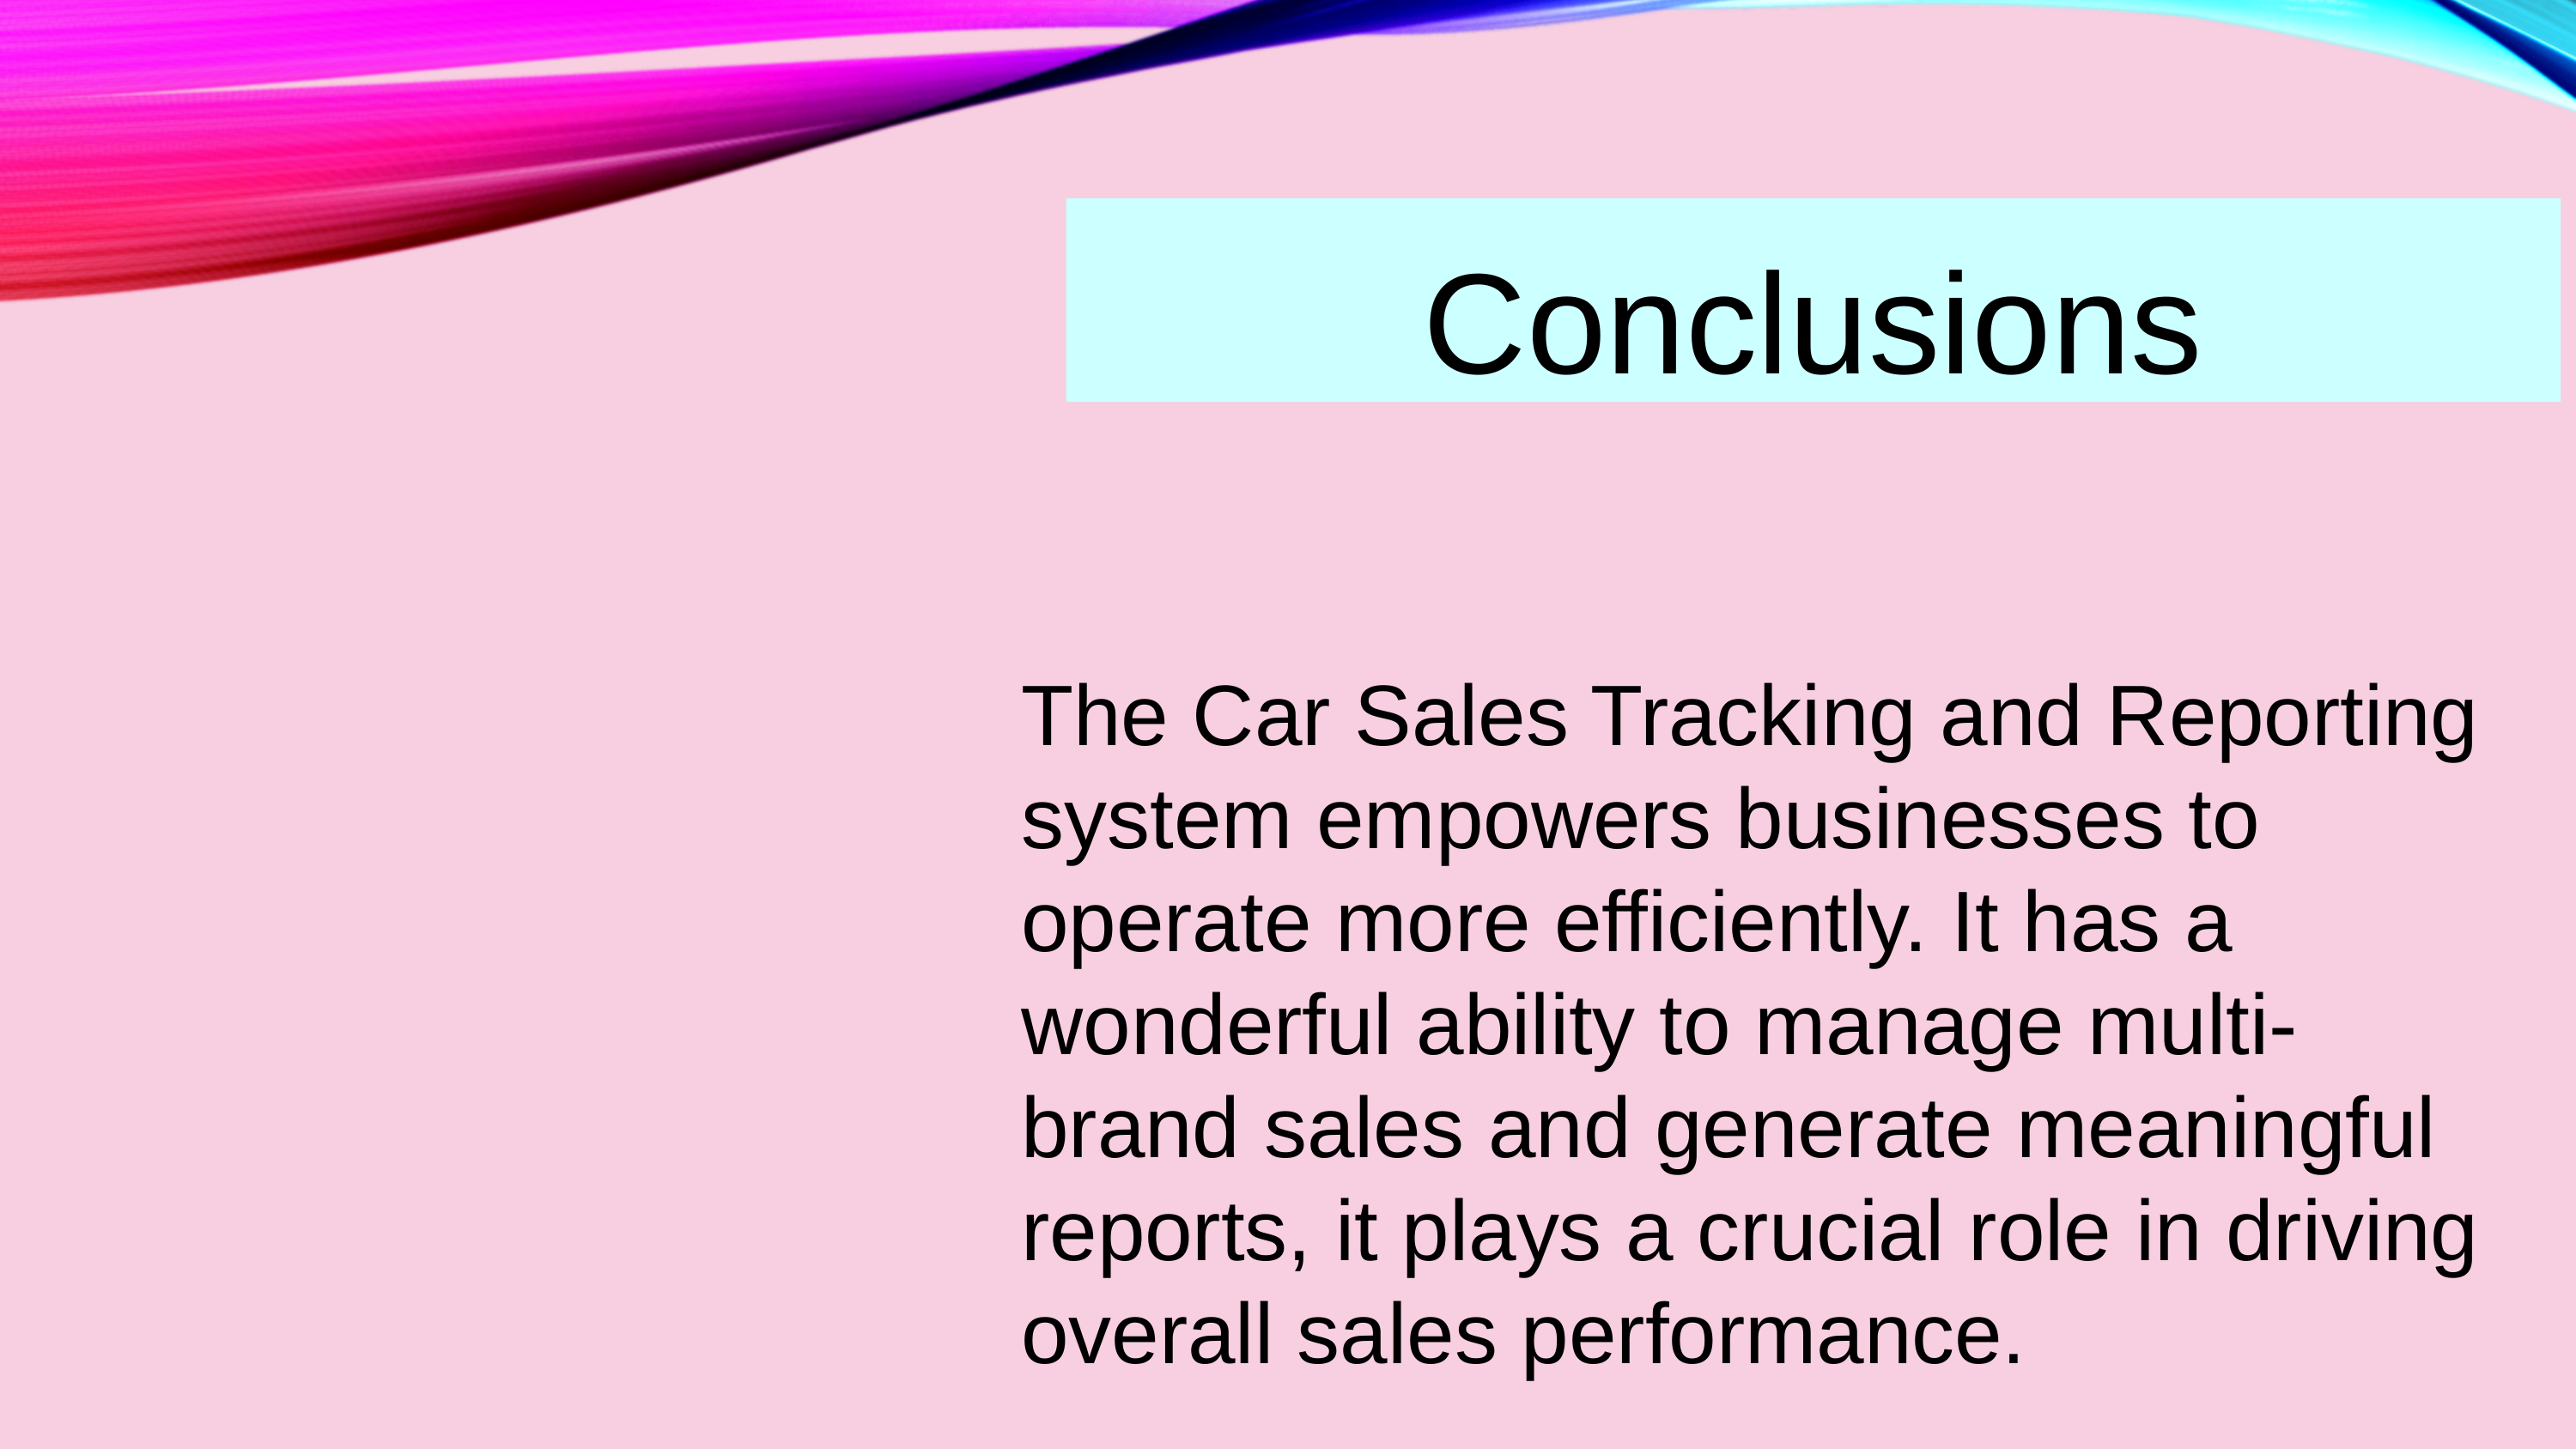

Conclusions

The Car Sales Tracking and Reporting system empowers businesses to operate more efficiently. It has a wonderful ability to manage multi-brand sales and generate meaningful reports, it plays a crucial role in driving overall sales performance.